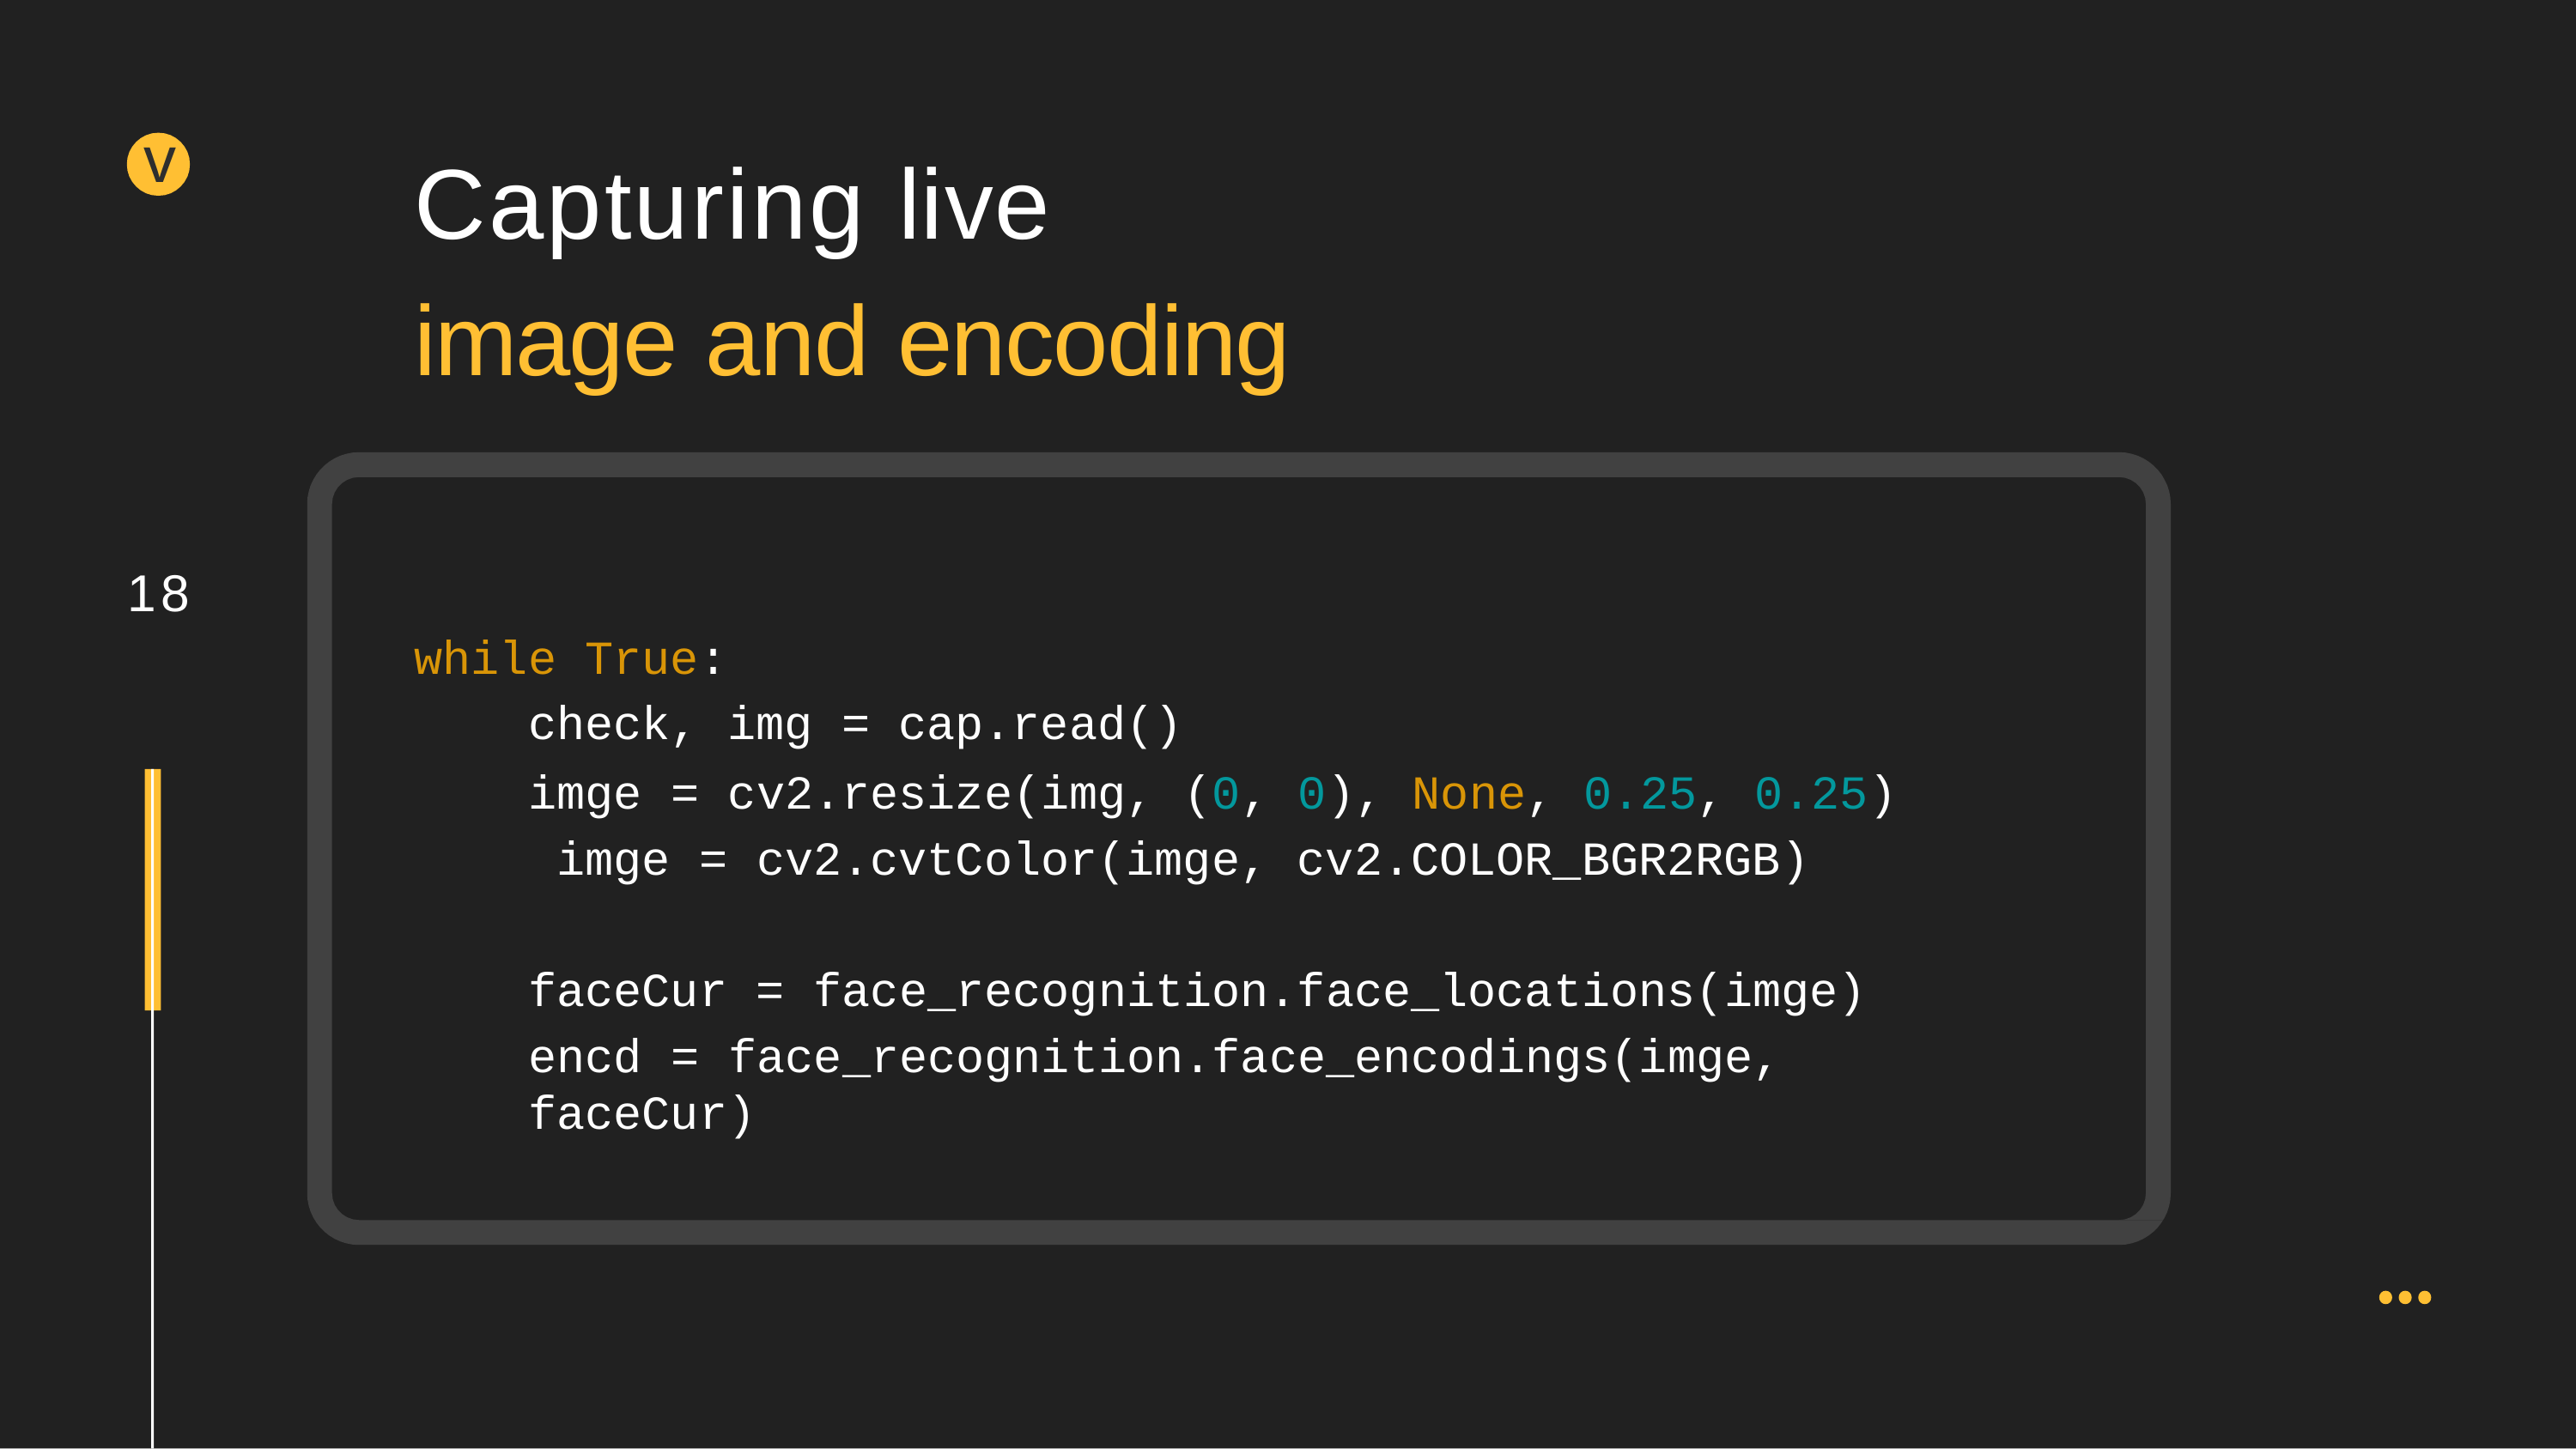

v
# Capturing live  image and encoding

18
while True:
check, img = cap.read()
imge = cv2.resize(img, (0, 0), None, 0.25, 0.25)  imge = cv2.cvtColor(imge, cv2.COLOR_BGR2RGB)

faceCur = face_recognition.face_locations(imge)
encd = face_recognition.face_encodings(imge, faceCur)